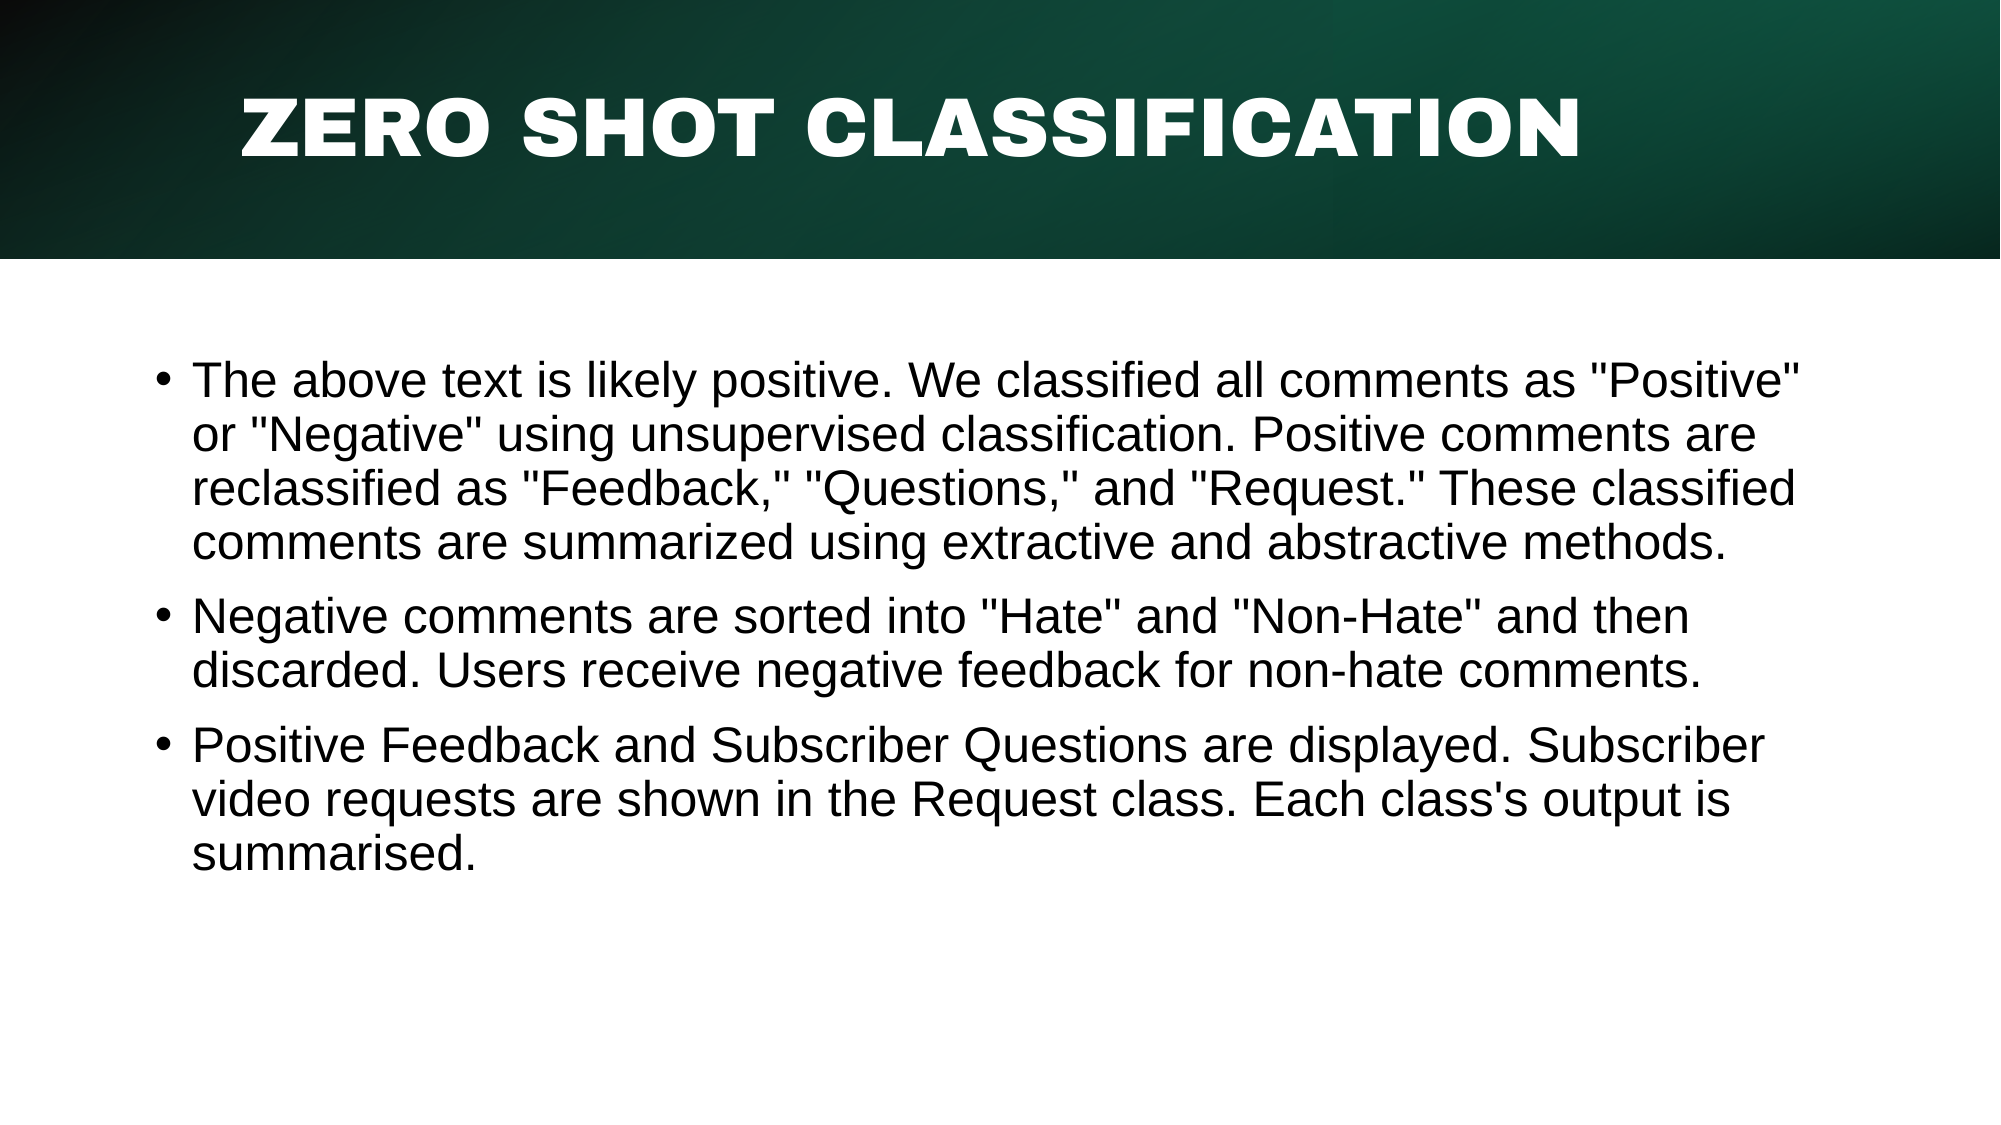

# ZERO SHOT CLASSIFICATION
The above text is likely positive. We classified all comments as "Positive" or "Negative" using unsupervised classification. Positive comments are reclassified as "Feedback," "Questions," and "Request." These classified comments are summarized using extractive and abstractive methods.
Negative comments are sorted into "Hate" and "Non-Hate" and then discarded. Users receive negative feedback for non-hate comments.
Positive Feedback and Subscriber Questions are displayed. Subscriber video requests are shown in the Request class. Each class's output is summarised.